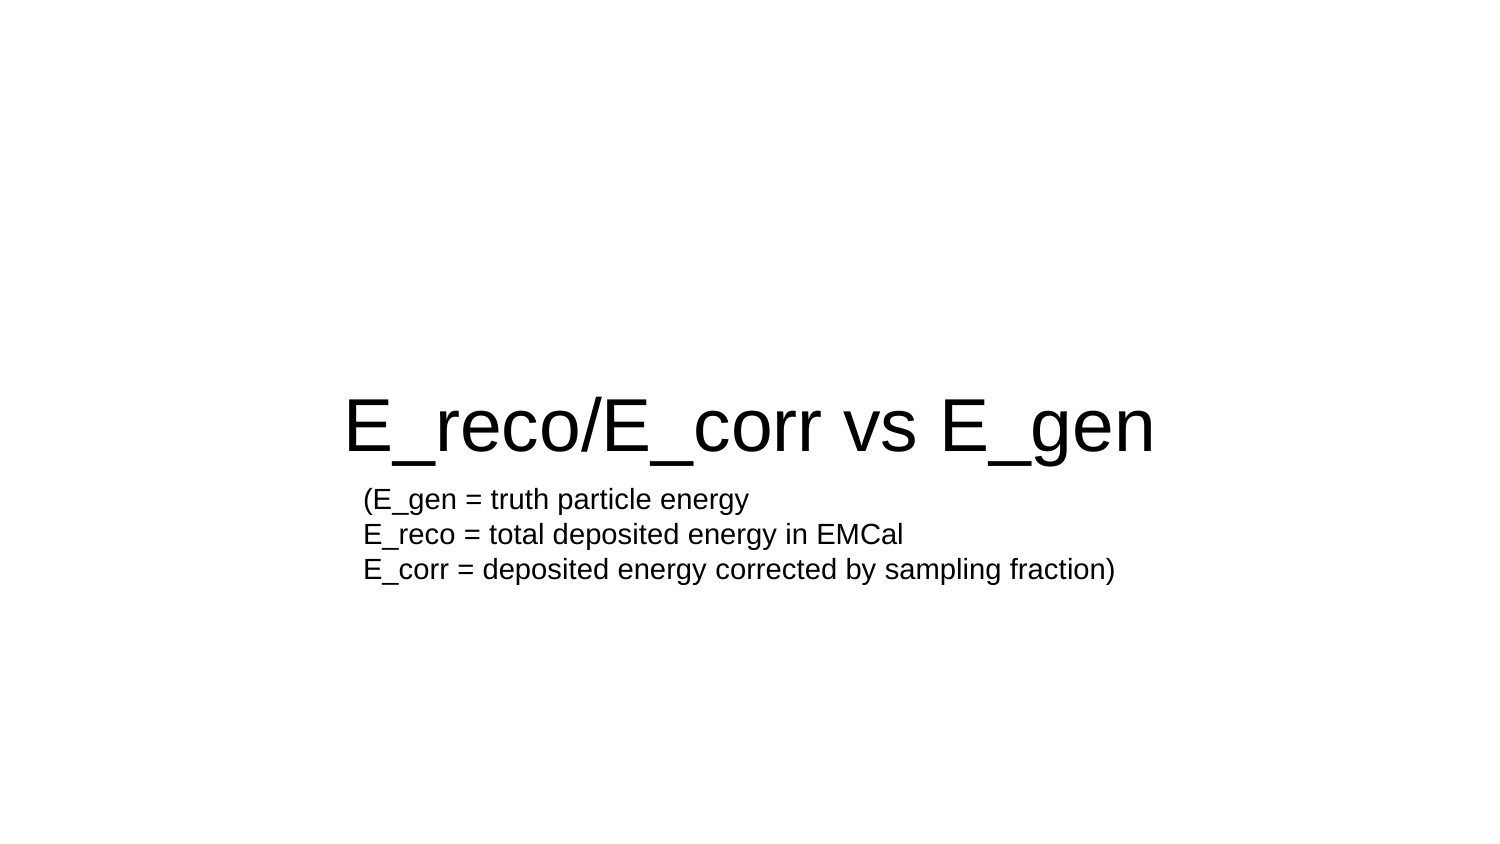

# E_reco/E_corr vs E_gen
(E_gen = truth particle energy
E_reco = total deposited energy in EMCal
E_corr = deposited energy corrected by sampling fraction)